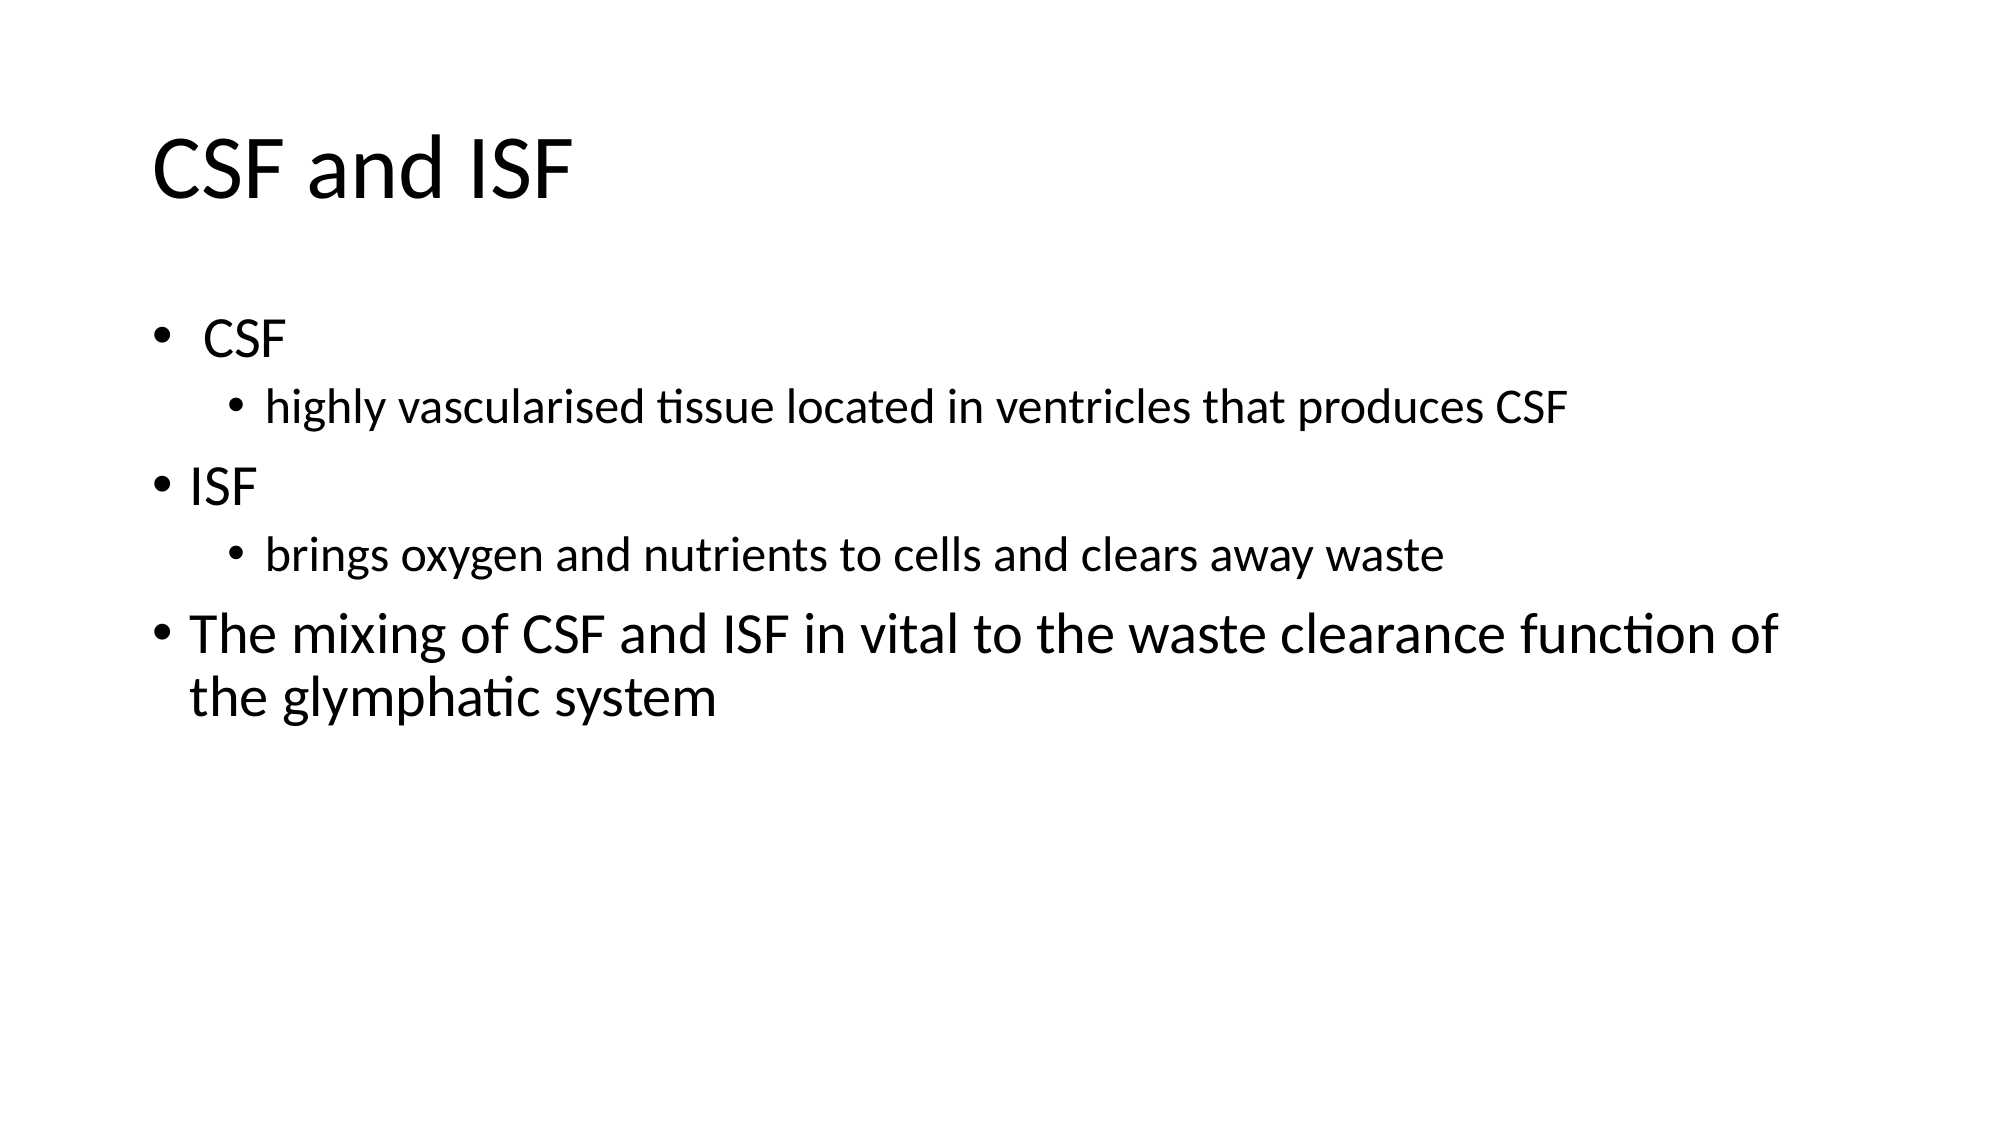

# CSF and ISF
 CSF
highly vascularised tissue located in ventricles that produces CSF
ISF
brings oxygen and nutrients to cells and clears away waste
The mixing of CSF and ISF in vital to the waste clearance function of the glymphatic system